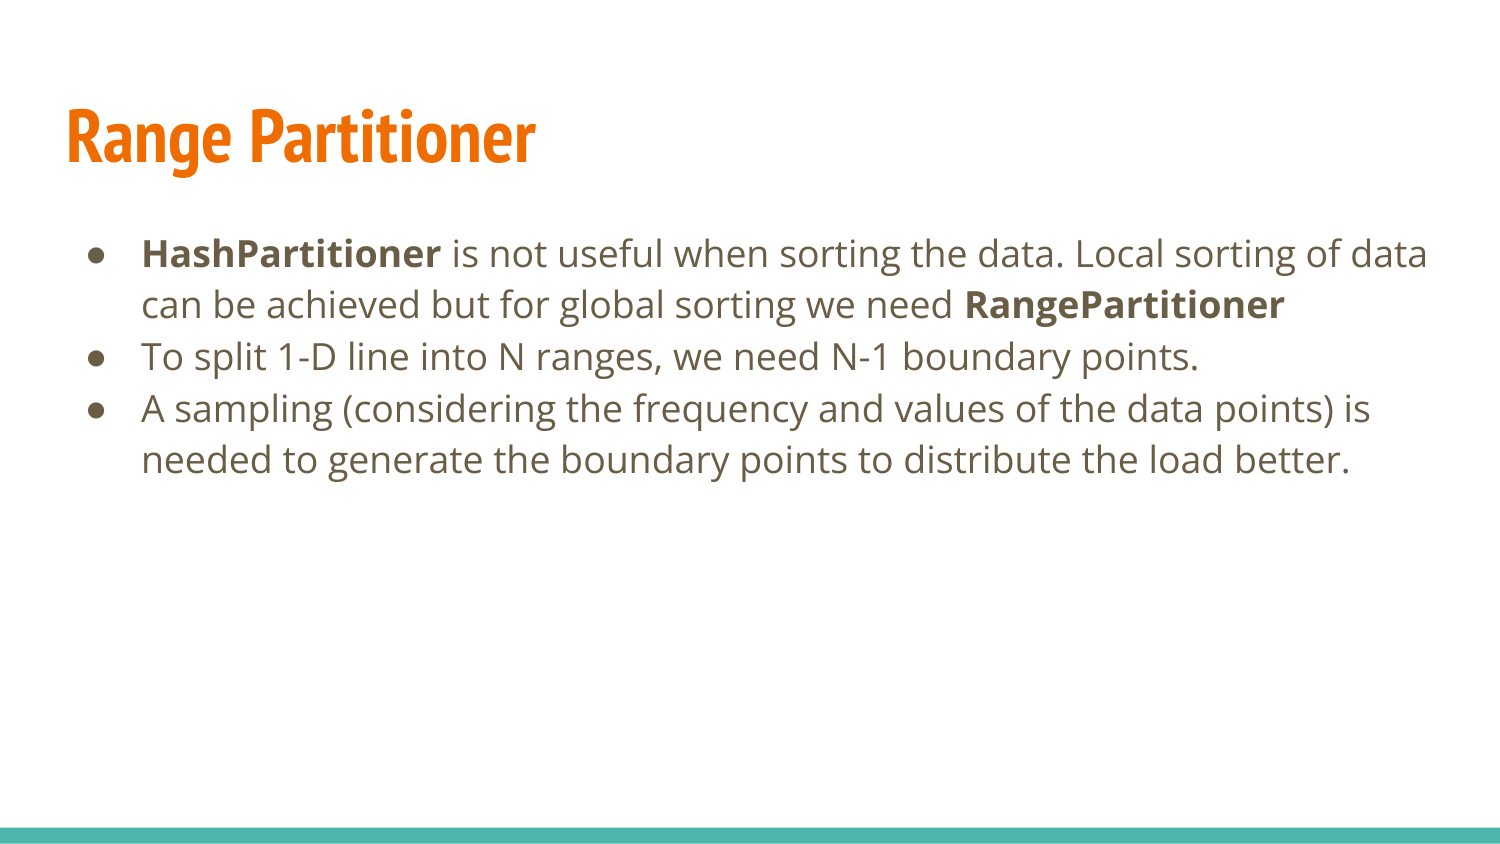

# Range Partitioner
HashPartitioner is not useful when sorting the data. Local sorting of data can be achieved but for global sorting we need RangePartitioner
To split 1-D line into N ranges, we need N-1 boundary points.
A sampling (considering the frequency and values of the data points) is needed to generate the boundary points to distribute the load better.